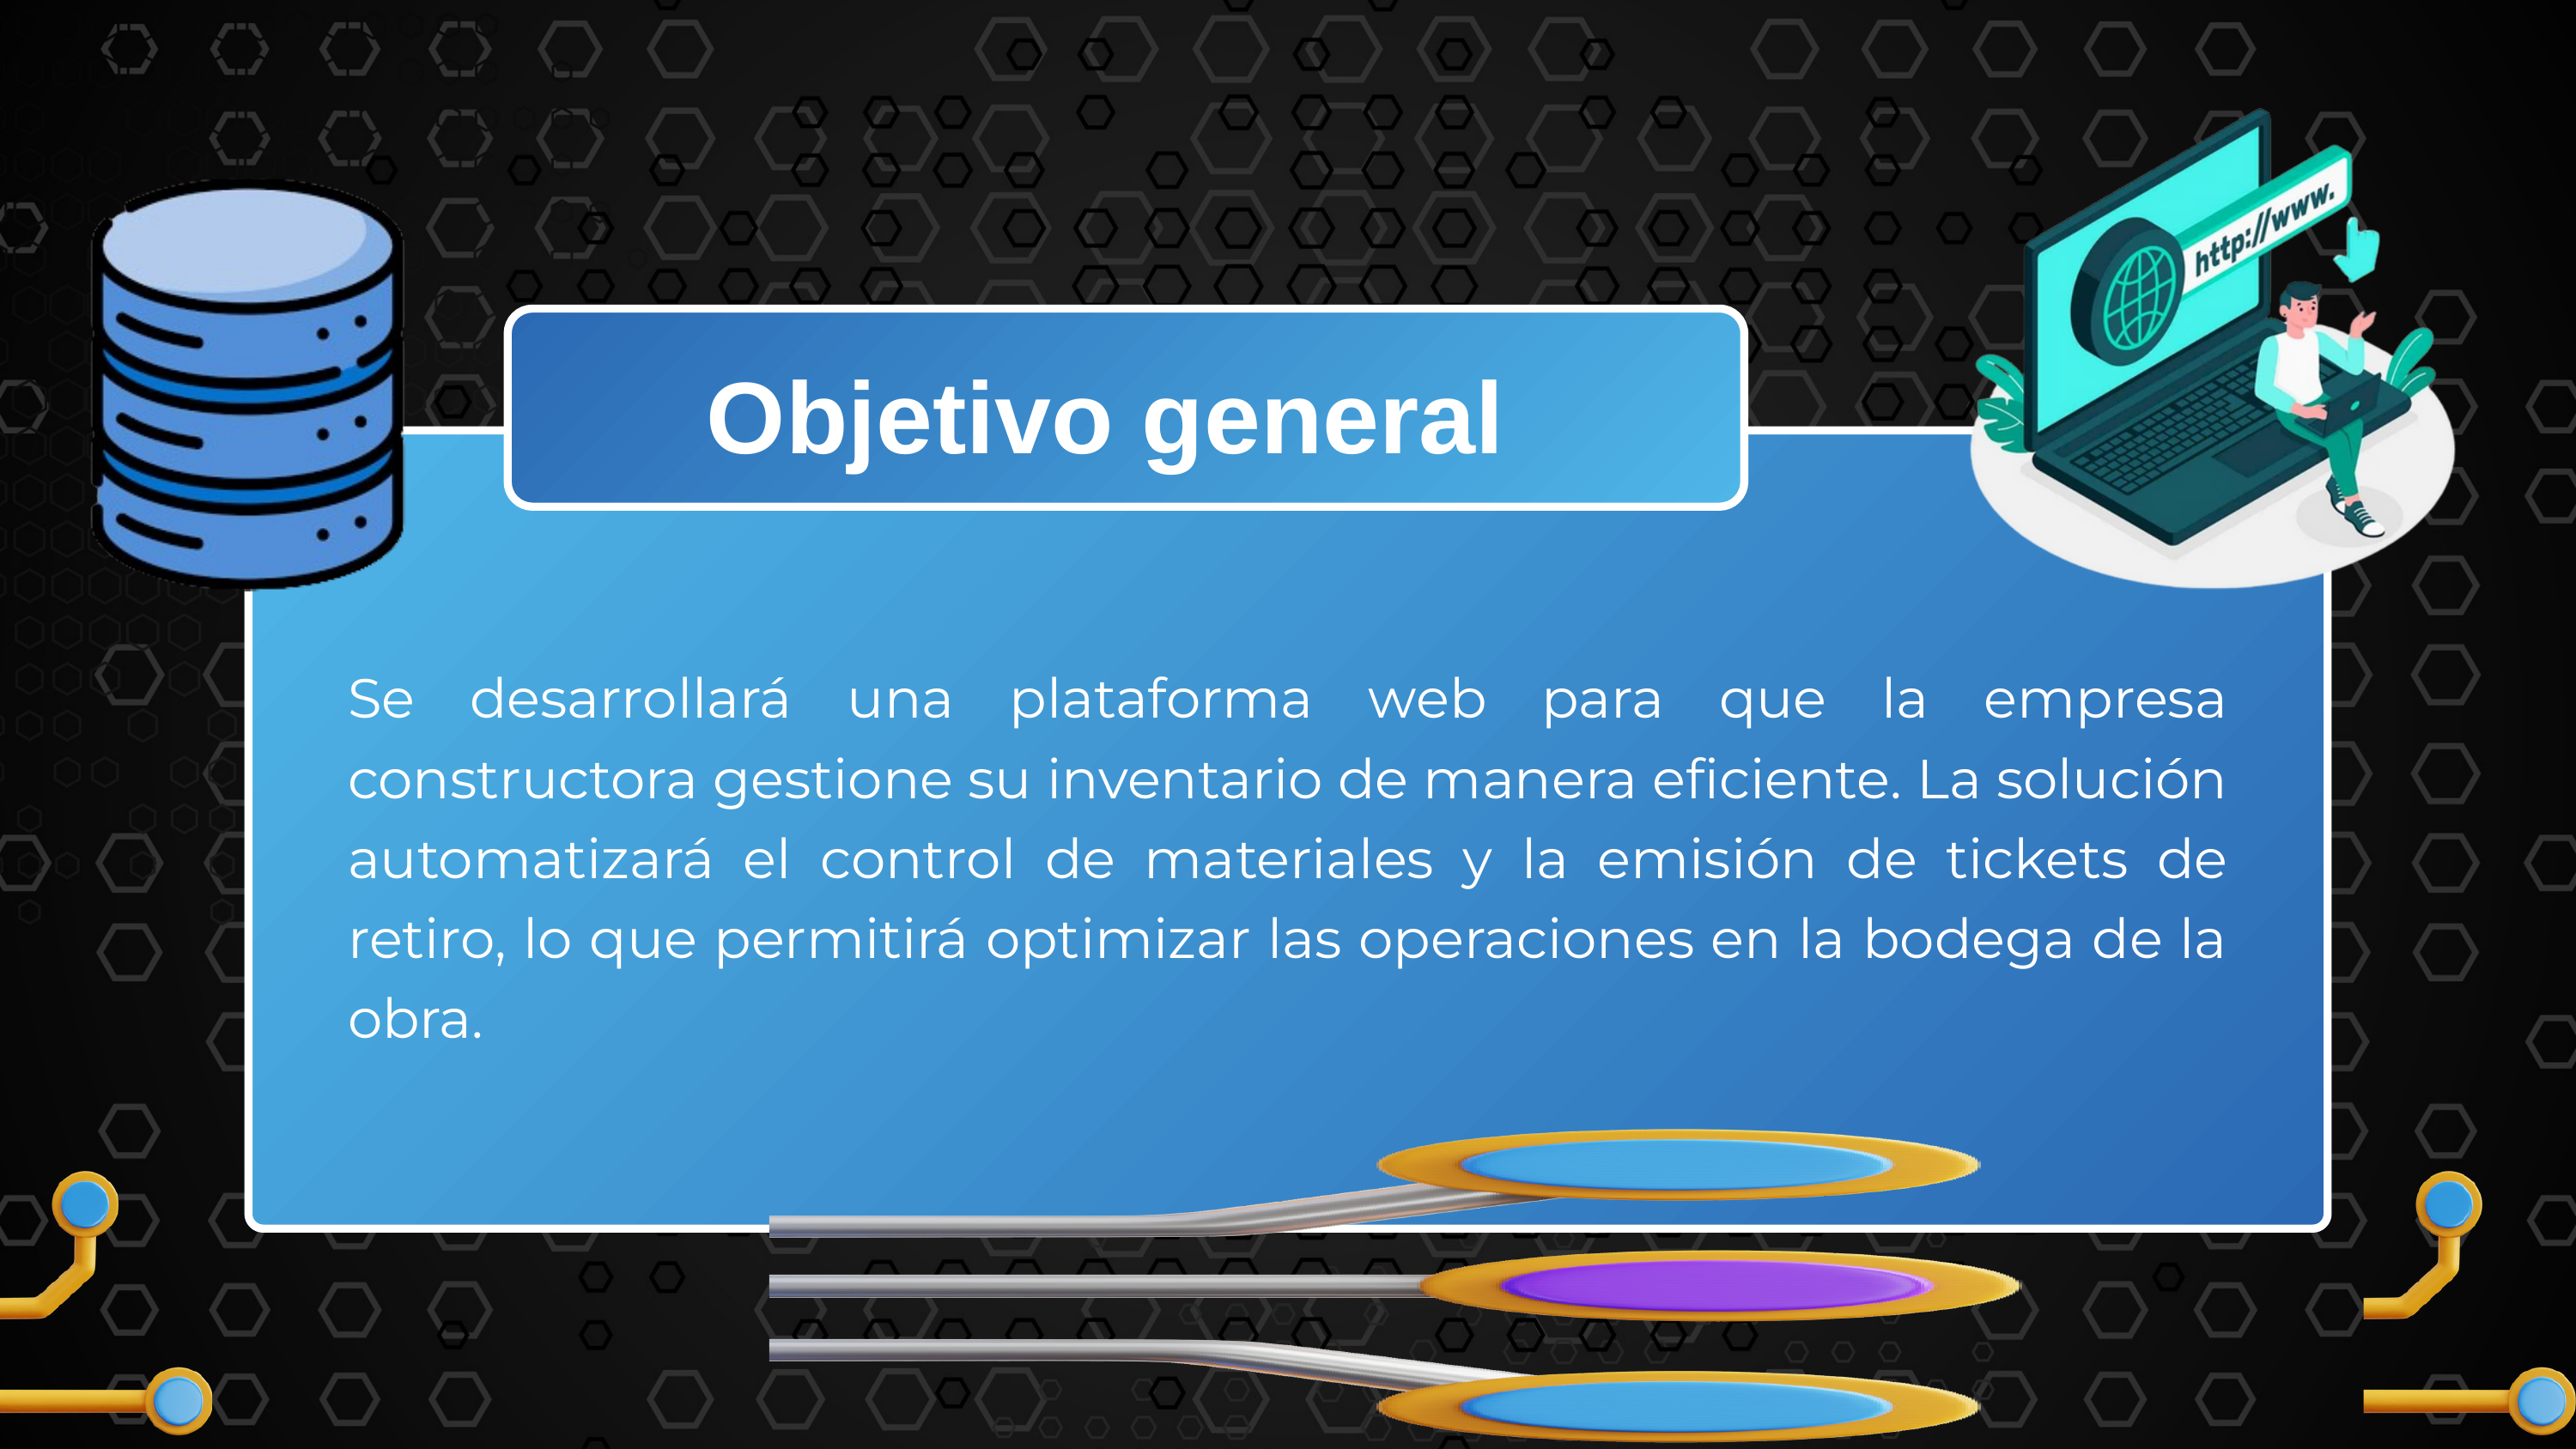

Objetivo general

Se desarrollará una plataforma web para que la empresa constructora gestione su inventario de manera eficiente. La solución automatizará el control de materiales y la emisión de tickets de retiro, lo que permitirá optimizar las operaciones en la bodega de la obra.